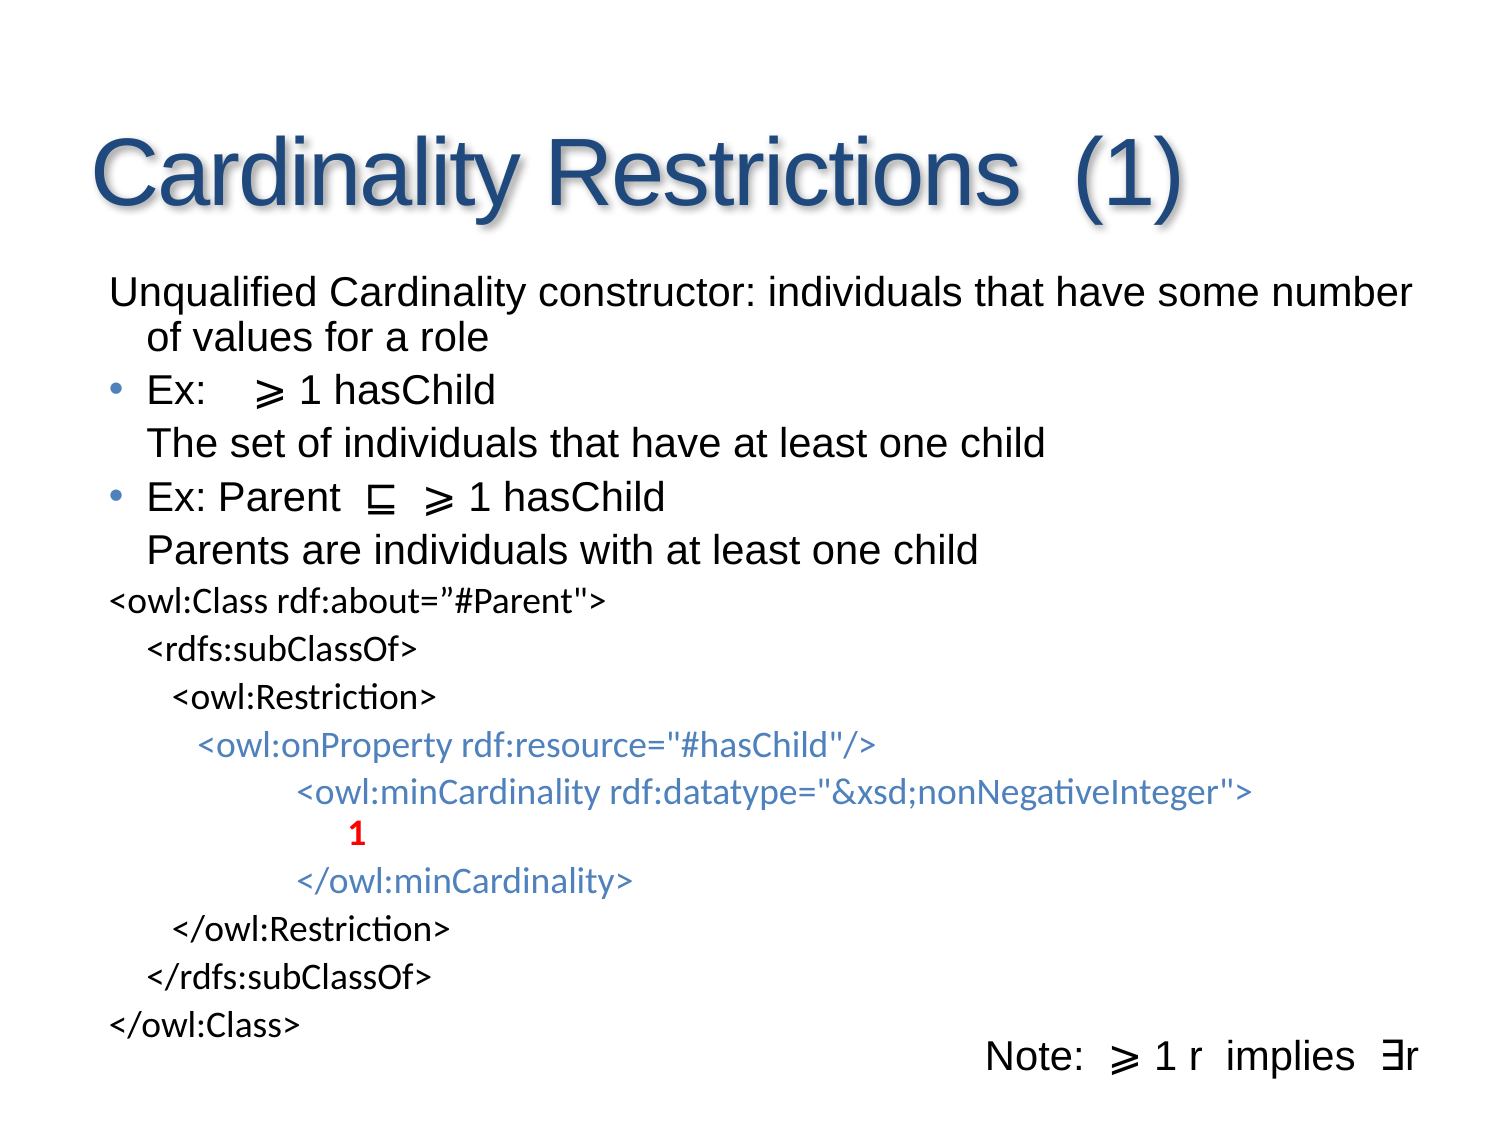

# Cardinality Restrictions  (1)
Unqualified Cardinality constructor: individuals that have some number of values for a role
Ex:    ⩾ 1 hasChild
	The set of individuals that have at least one child
Ex: Parent  ⊑  ⩾ 1 hasChild
	Parents are individuals with at least one child
<owl:Class rdf:about=”#Parent">
	<rdfs:subClassOf>
	   <owl:Restriction>
	      <owl:onProperty rdf:resource="#hasChild"/>
		<owl:minCardinality rdf:datatype="&xsd;nonNegativeInteger"> 		      1
		</owl:minCardinality>
	   </owl:Restriction>
	</rdfs:subClassOf>
</owl:Class>
Note:  ⩾ 1 r  implies  ∃r